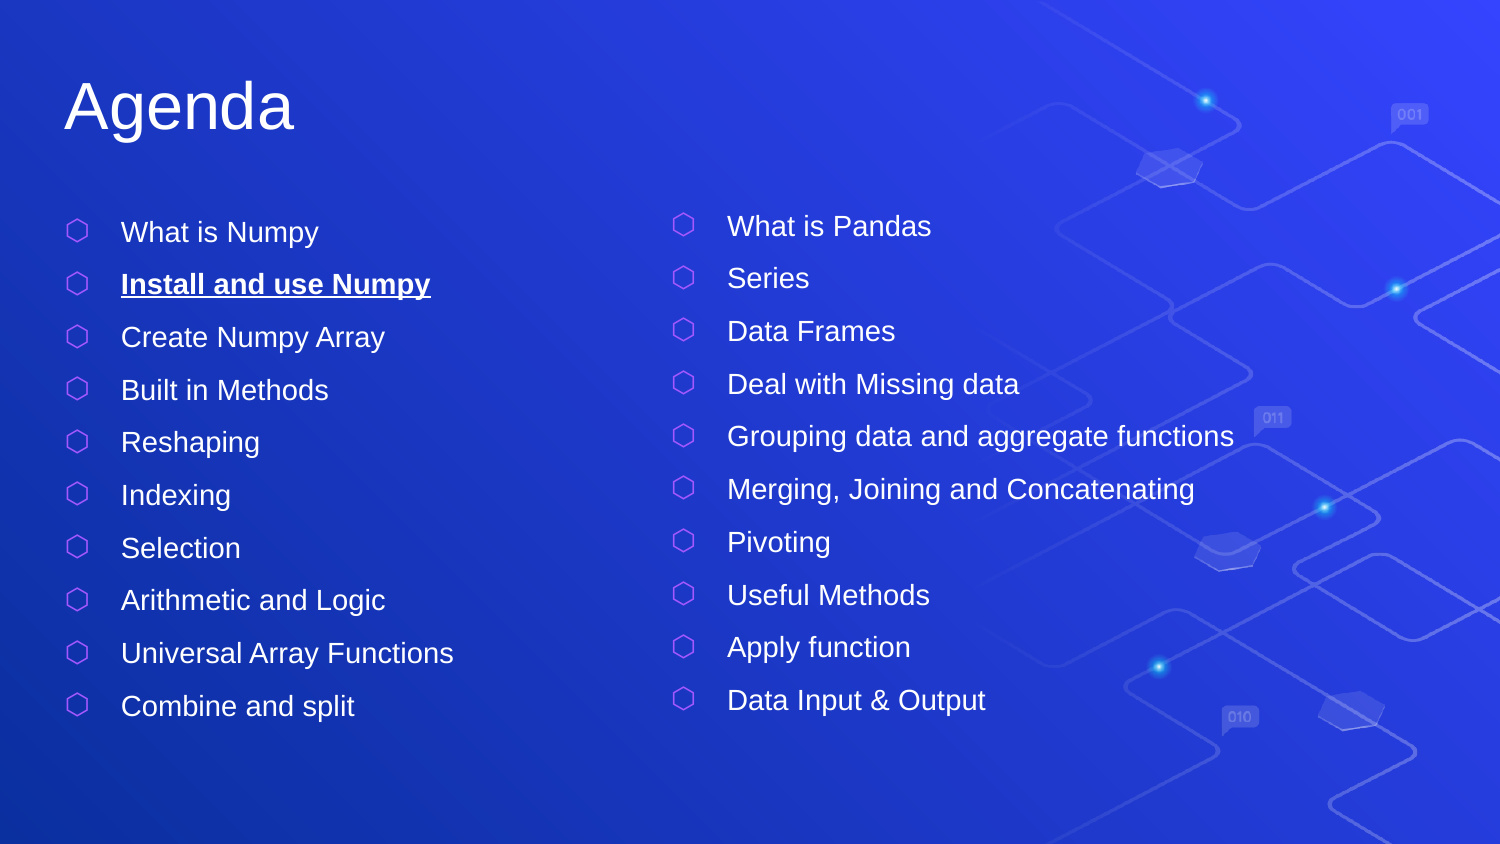

Agenda

What is Numpy
Install and use Numpy
Create Numpy Array
Built in Methods
Reshaping
Indexing
Selection
Arithmetic and Logic
Universal Array Functions
Combine and split

What is Pandas
Series
Data Frames
Deal with Missing data
Grouping data and aggregate functions
Merging, Joining and Concatenating
Pivoting
Useful Methods
Apply function
Data Input & Output